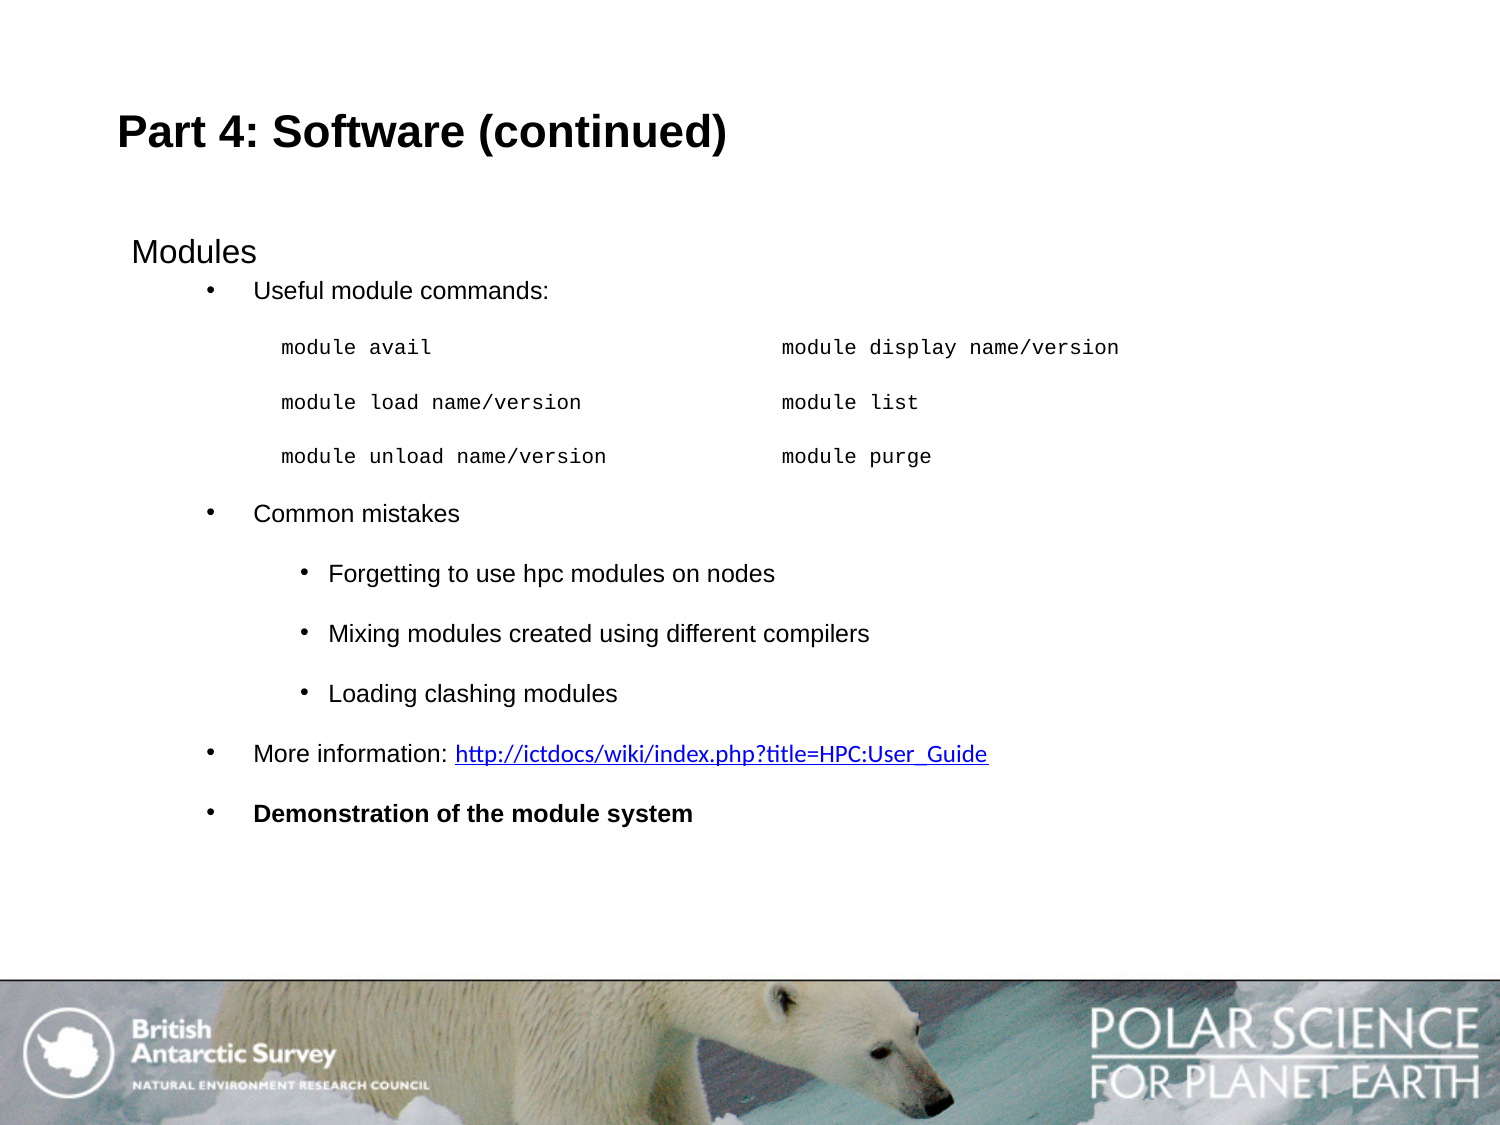

# Part 4: Software (continued)
Modules
Useful module commands:
module avail                            module display name/version
module load name/version                module list
module unload name/version              module purge
Common mistakes
Forgetting to use hpc modules on nodes
Mixing modules created using different compilers
Loading clashing modules
More information: http://ictdocs/wiki/index.php?title=HPC:User_Guide
Demonstration of the module system